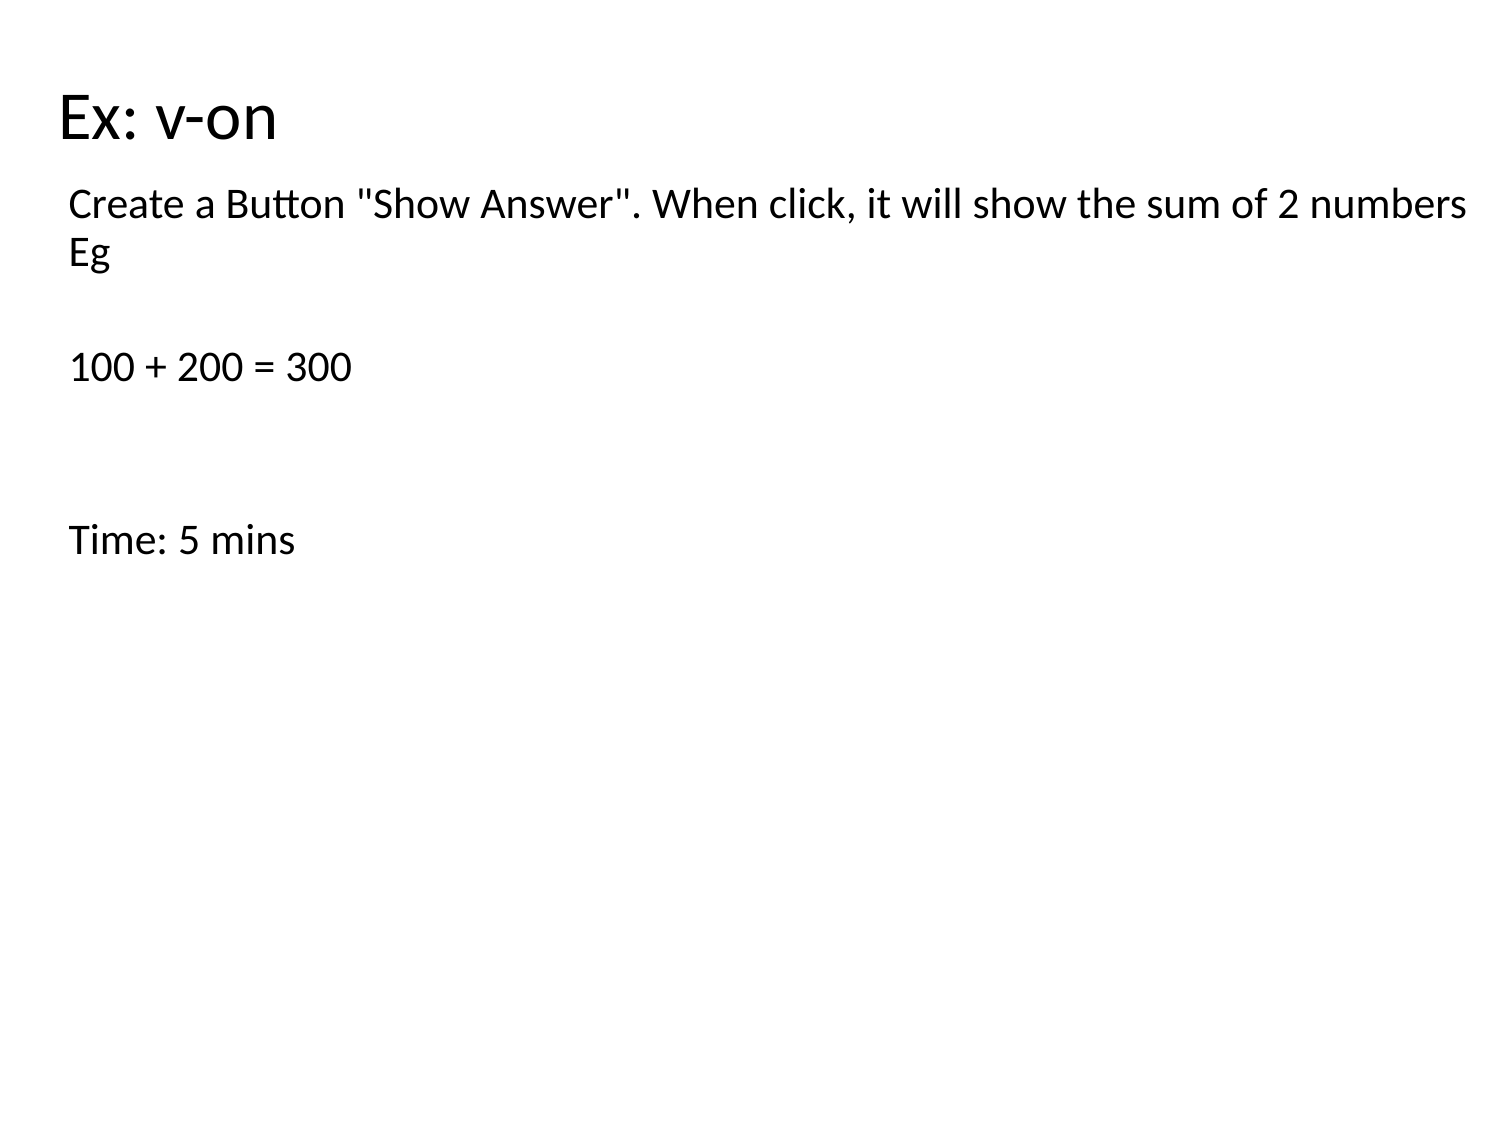

# Ex: v-on
Create a Button "Show Answer". When click, it will show the sum of 2 numbers Eg

100 + 200 = 300

Time: 5 mins